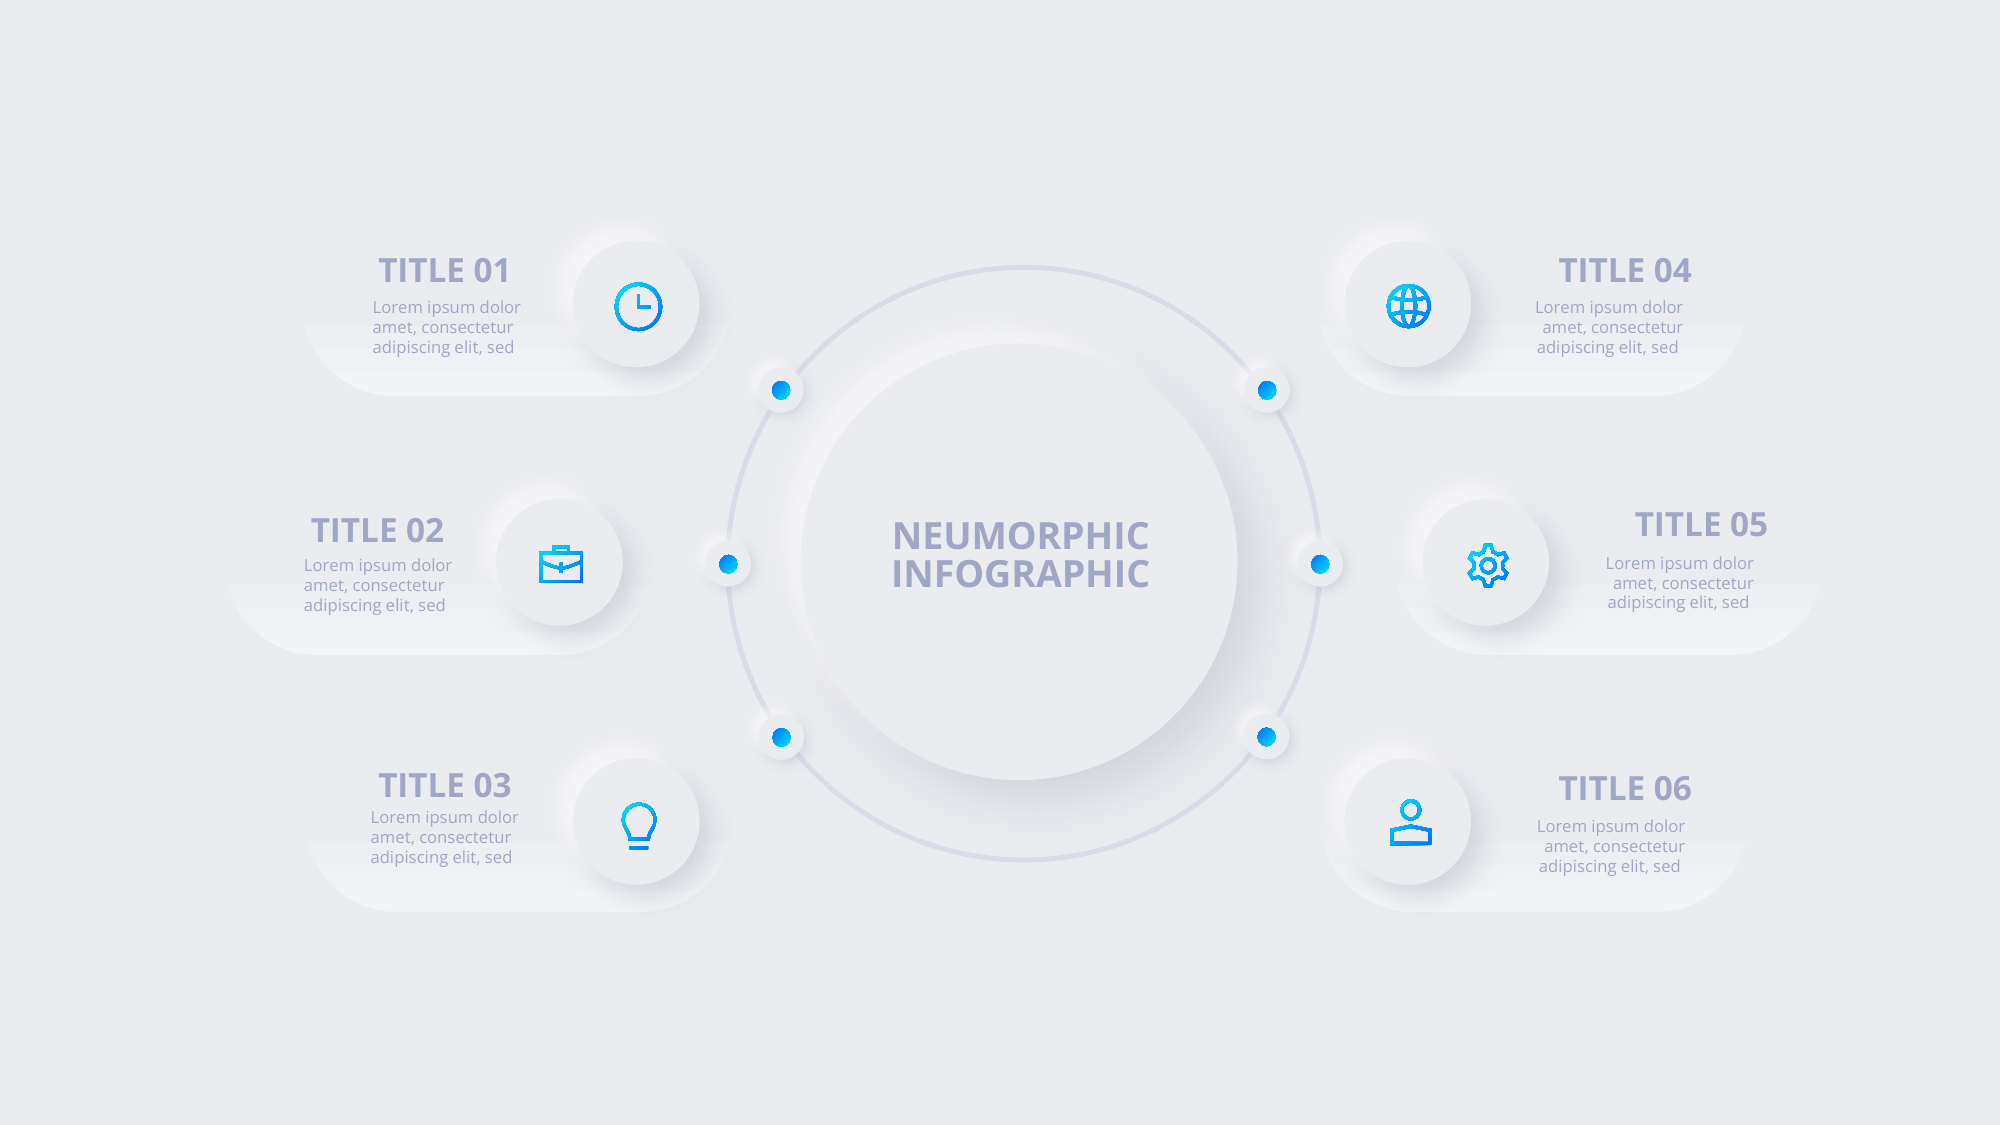

TITLE 01
TITLE 04

Lorem ipsum dolor amet, consectetur adipiscing elit, sed
Lorem ipsum dolor amet, consectetur adipiscing elit, sed

NEUMORPHIC
INFOGRAPHIC

TITLE 05
TITLE 02

Lorem ipsum dolor amet, consectetur adipiscing elit, sed

Lorem ipsum dolor amet, consectetur adipiscing elit, sed

TITLE 03
TITLE 06
Lorem ipsum dolor amet, consectetur adipiscing elit, sed

Lorem ipsum dolor amet, consectetur adipiscing elit, sed